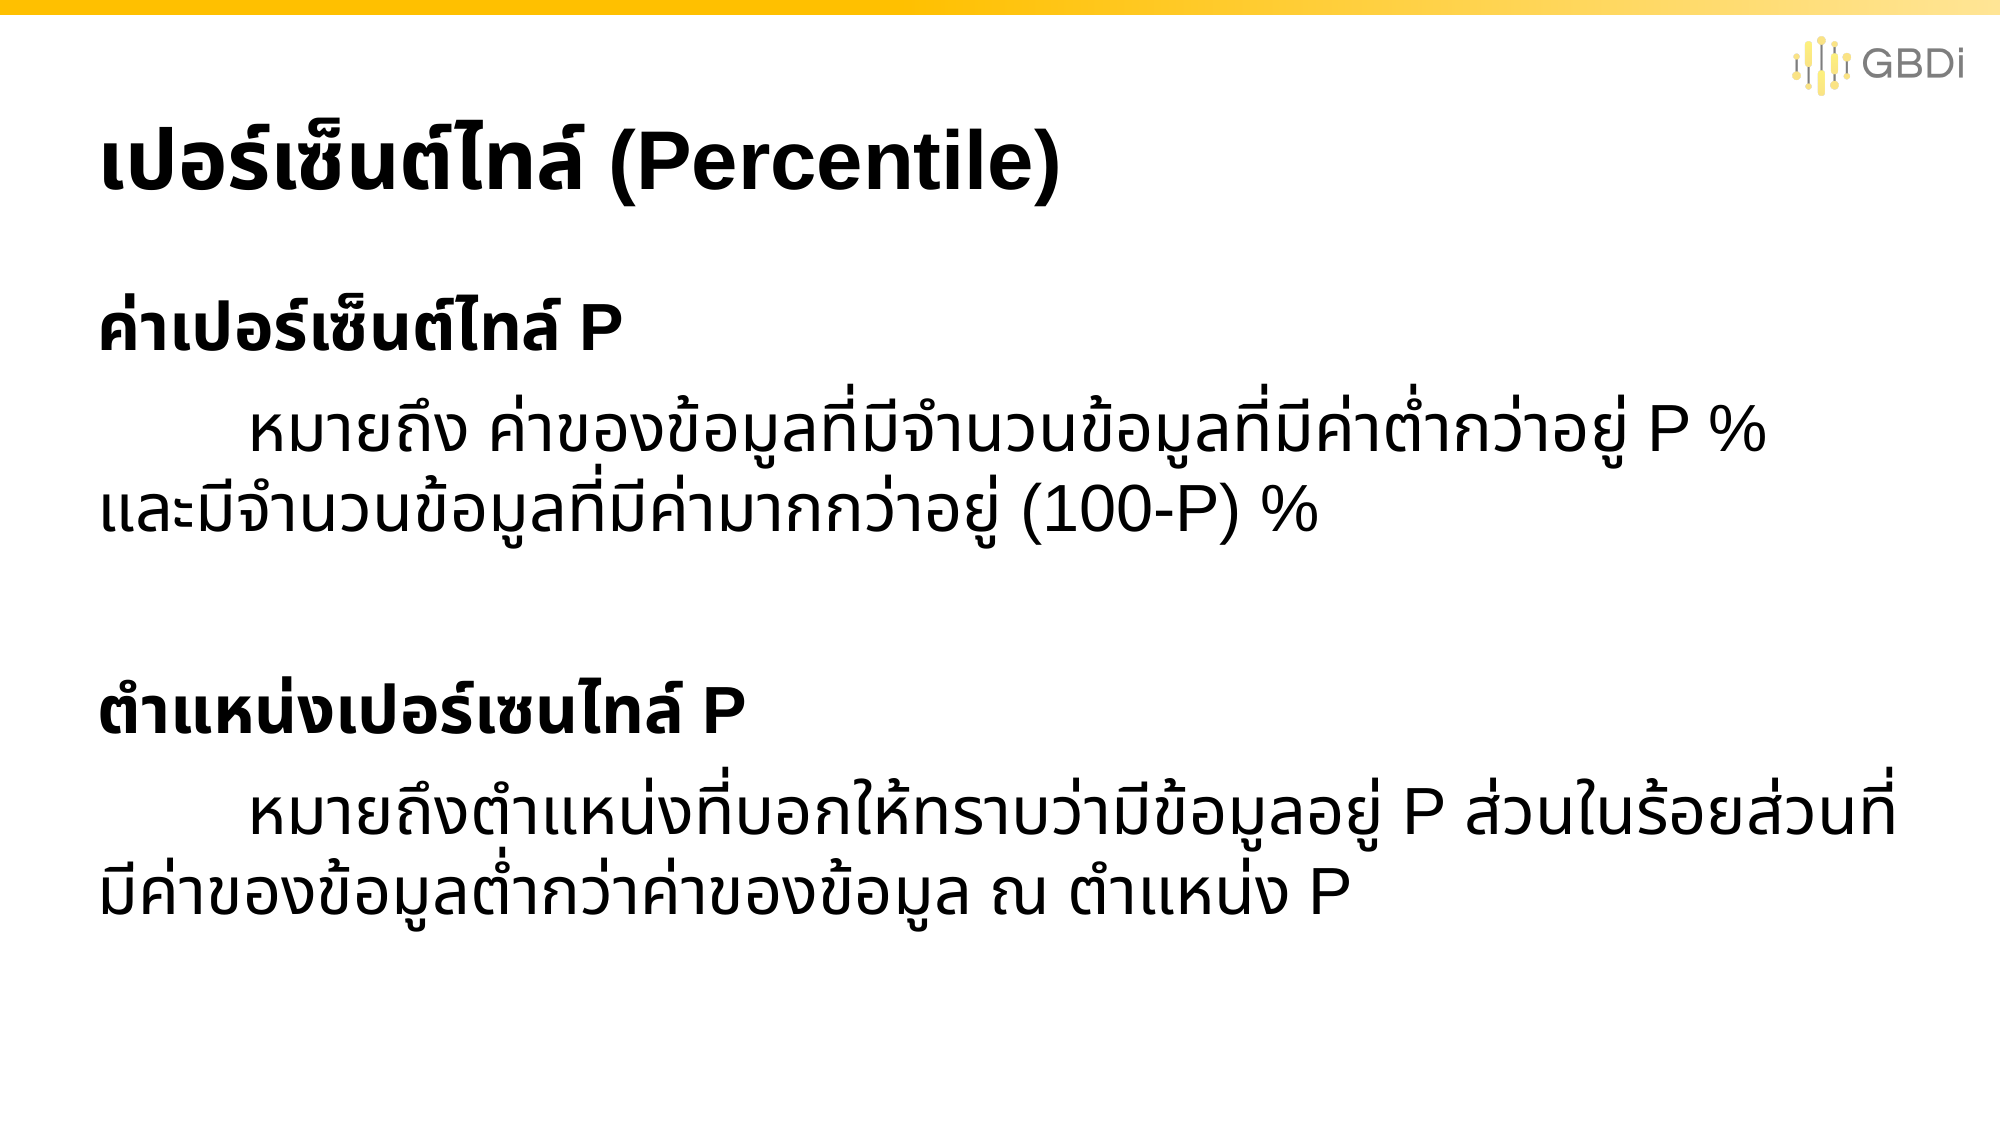

# เปอร์เซ็นต์ไทล์ (Percentile)
ค่าเปอร์เซ็นต์ไทล์ P
	หมายถึง ค่าของข้อมูลที่มีจำนวนข้อมูลที่มีค่าต่ำกว่าอยู่ P %  และมีจำนวนข้อมูลที่มีค่ามากกว่าอยู่ (100-P) %

ตำแหน่งเปอร์เซนไทล์ P
	หมายถึงตำแหน่งที่บอกให้ทราบว่ามีข้อมูลอยู่ P ส่วนในร้อยส่วนที่มีค่าของข้อมูลต่ำกว่าค่าของข้อมูล ณ ตำแหน่ง P